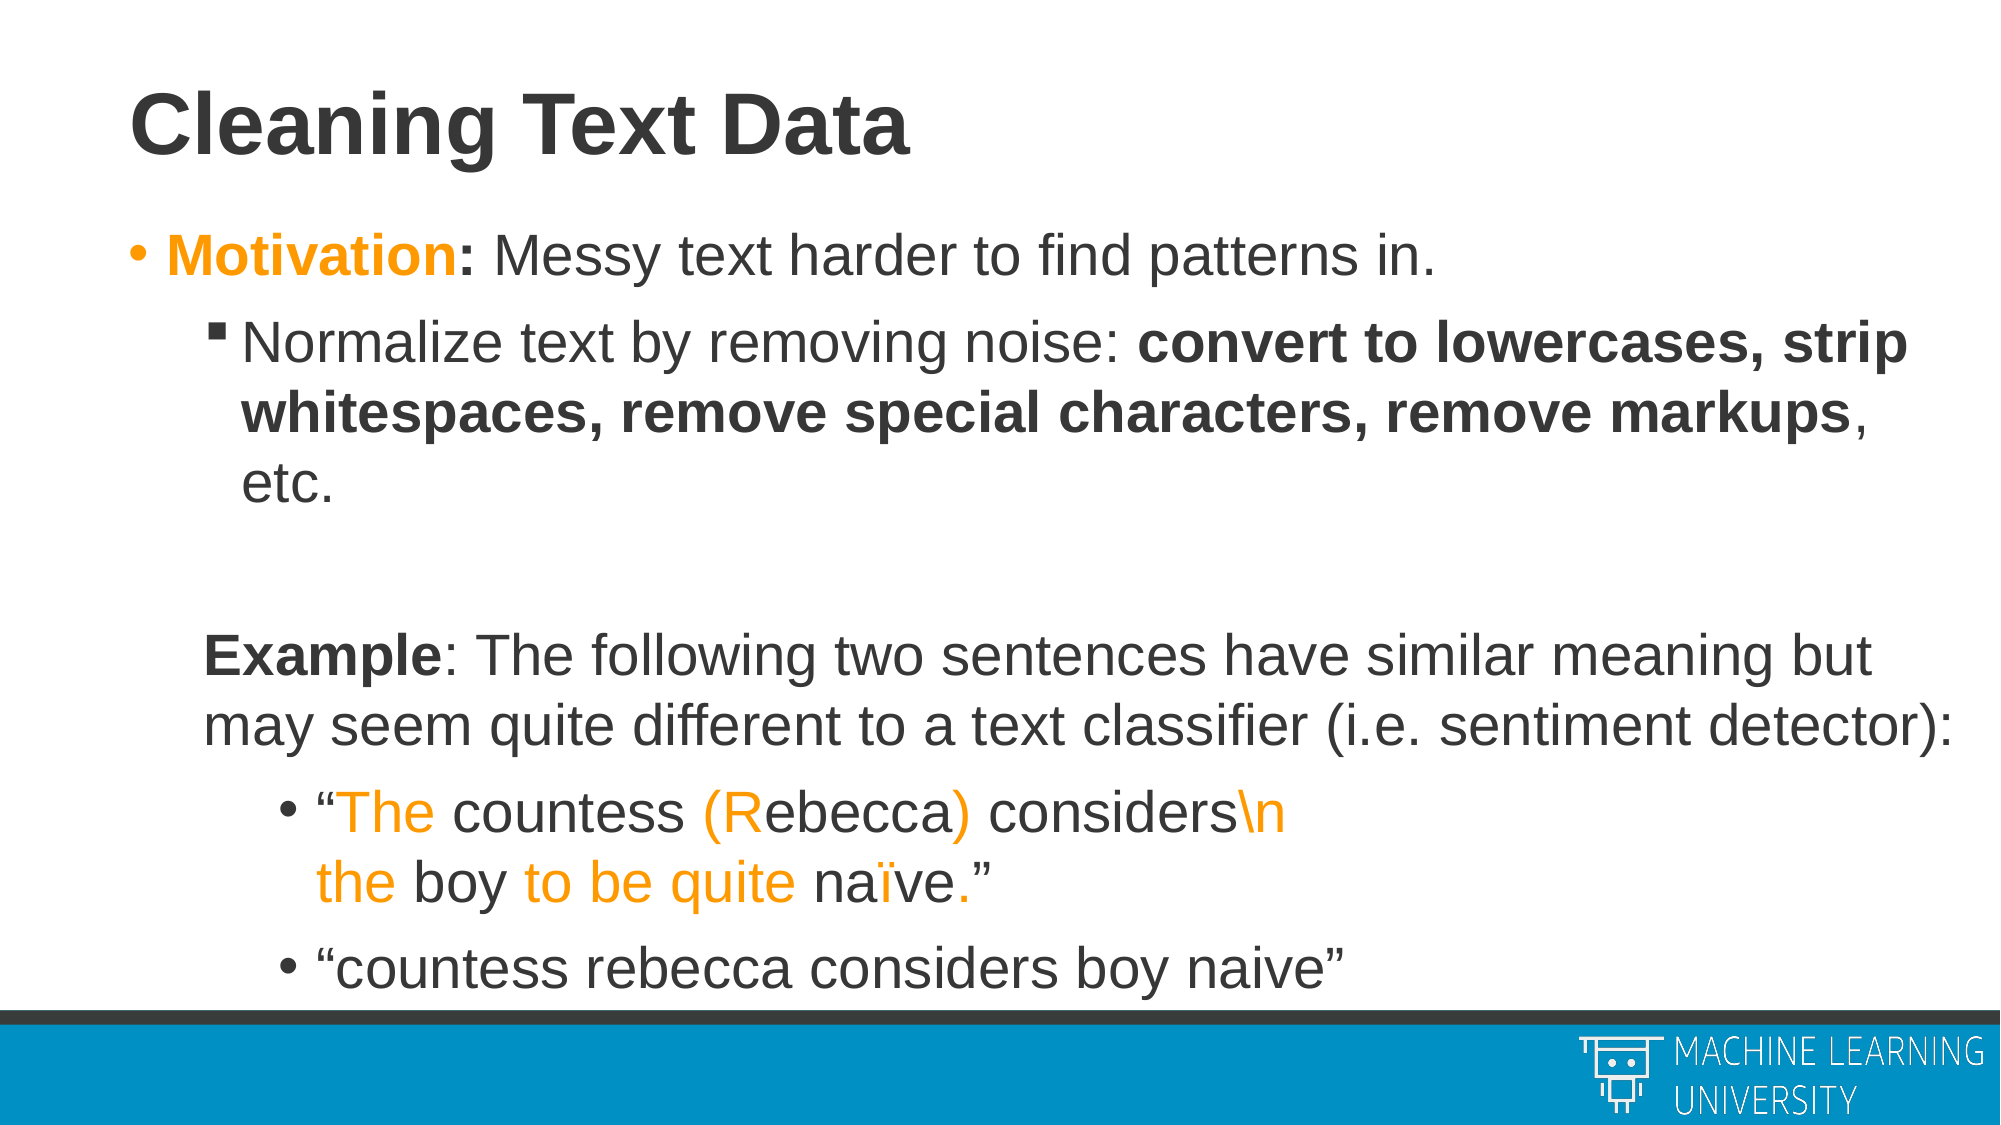

# Cleaning Text Data
Motivation: Messy text harder to find patterns in.
Normalize text by removing noise: convert to lowercases, strip whitespaces, remove special characters, remove markups, etc.

Example: The following two sentences have similar meaning but may seem quite different to a text classifier (i.e. sentiment detector):
“The countess (Rebecca) considers\n
the boy to be quite naïve.”
“countess rebecca considers boy naive”